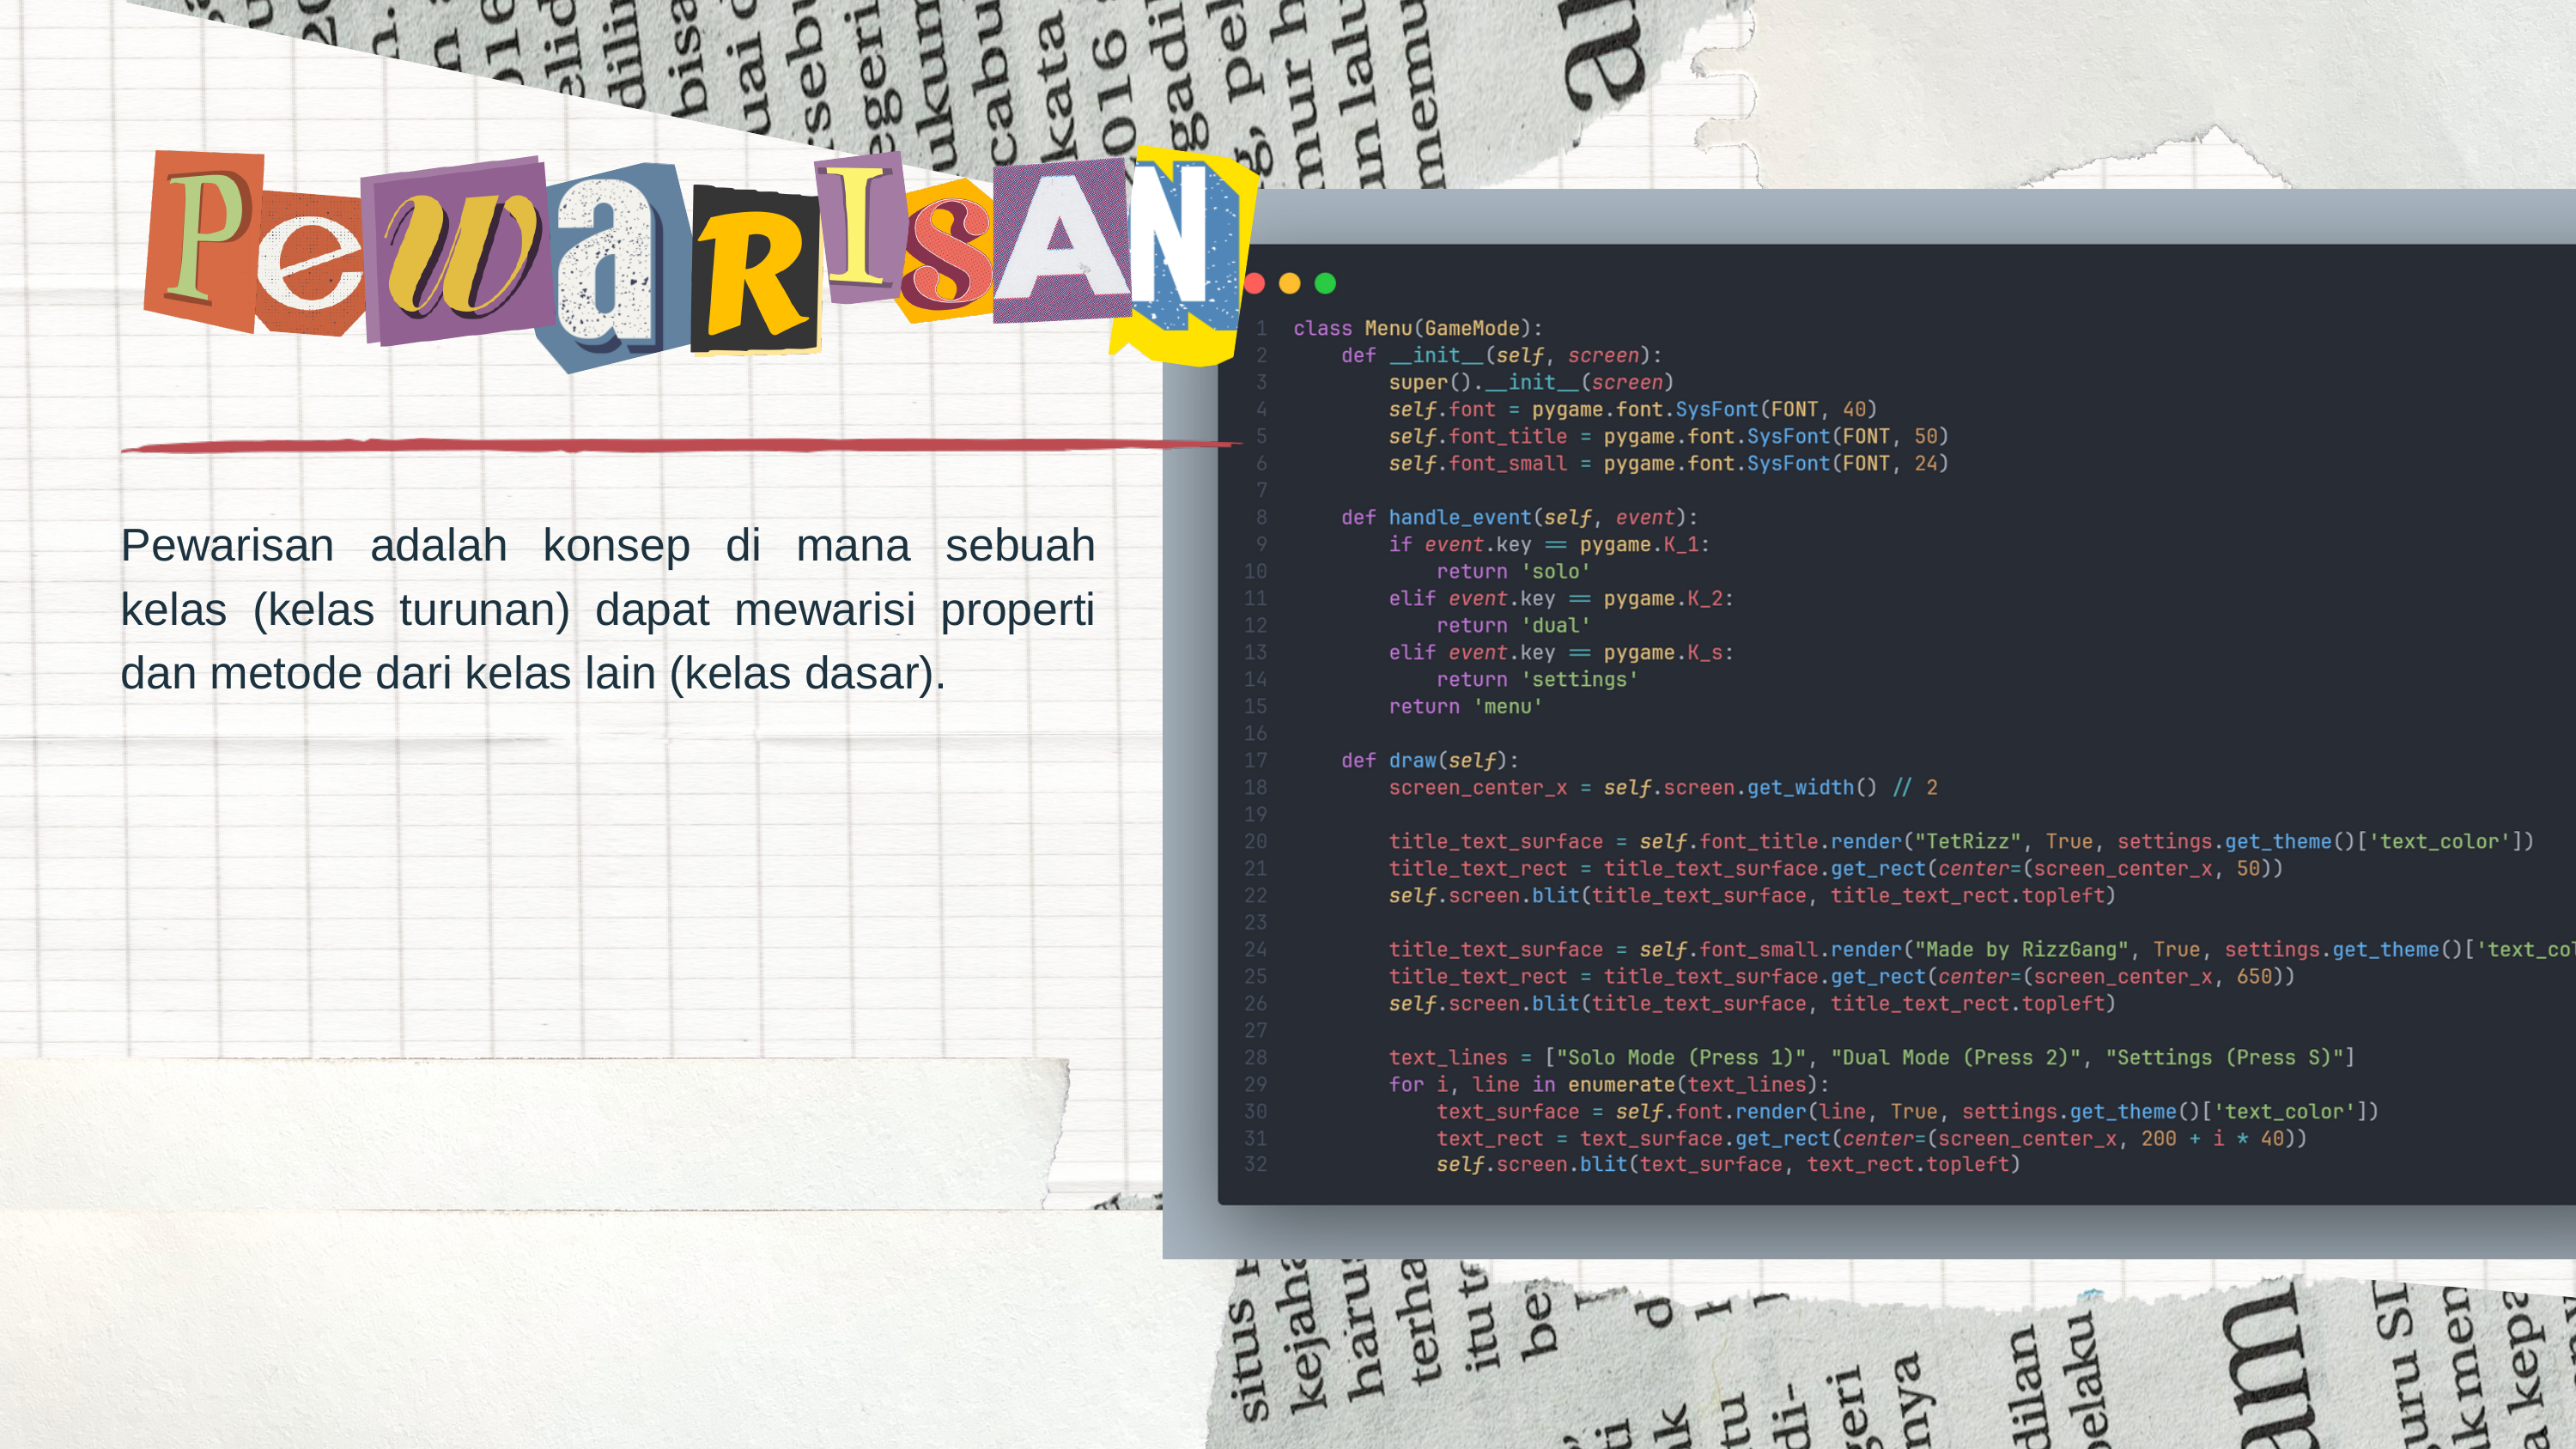

Pewarisan adalah konsep di mana sebuah kelas (kelas turunan) dapat mewarisi properti dan metode dari kelas lain (kelas dasar).